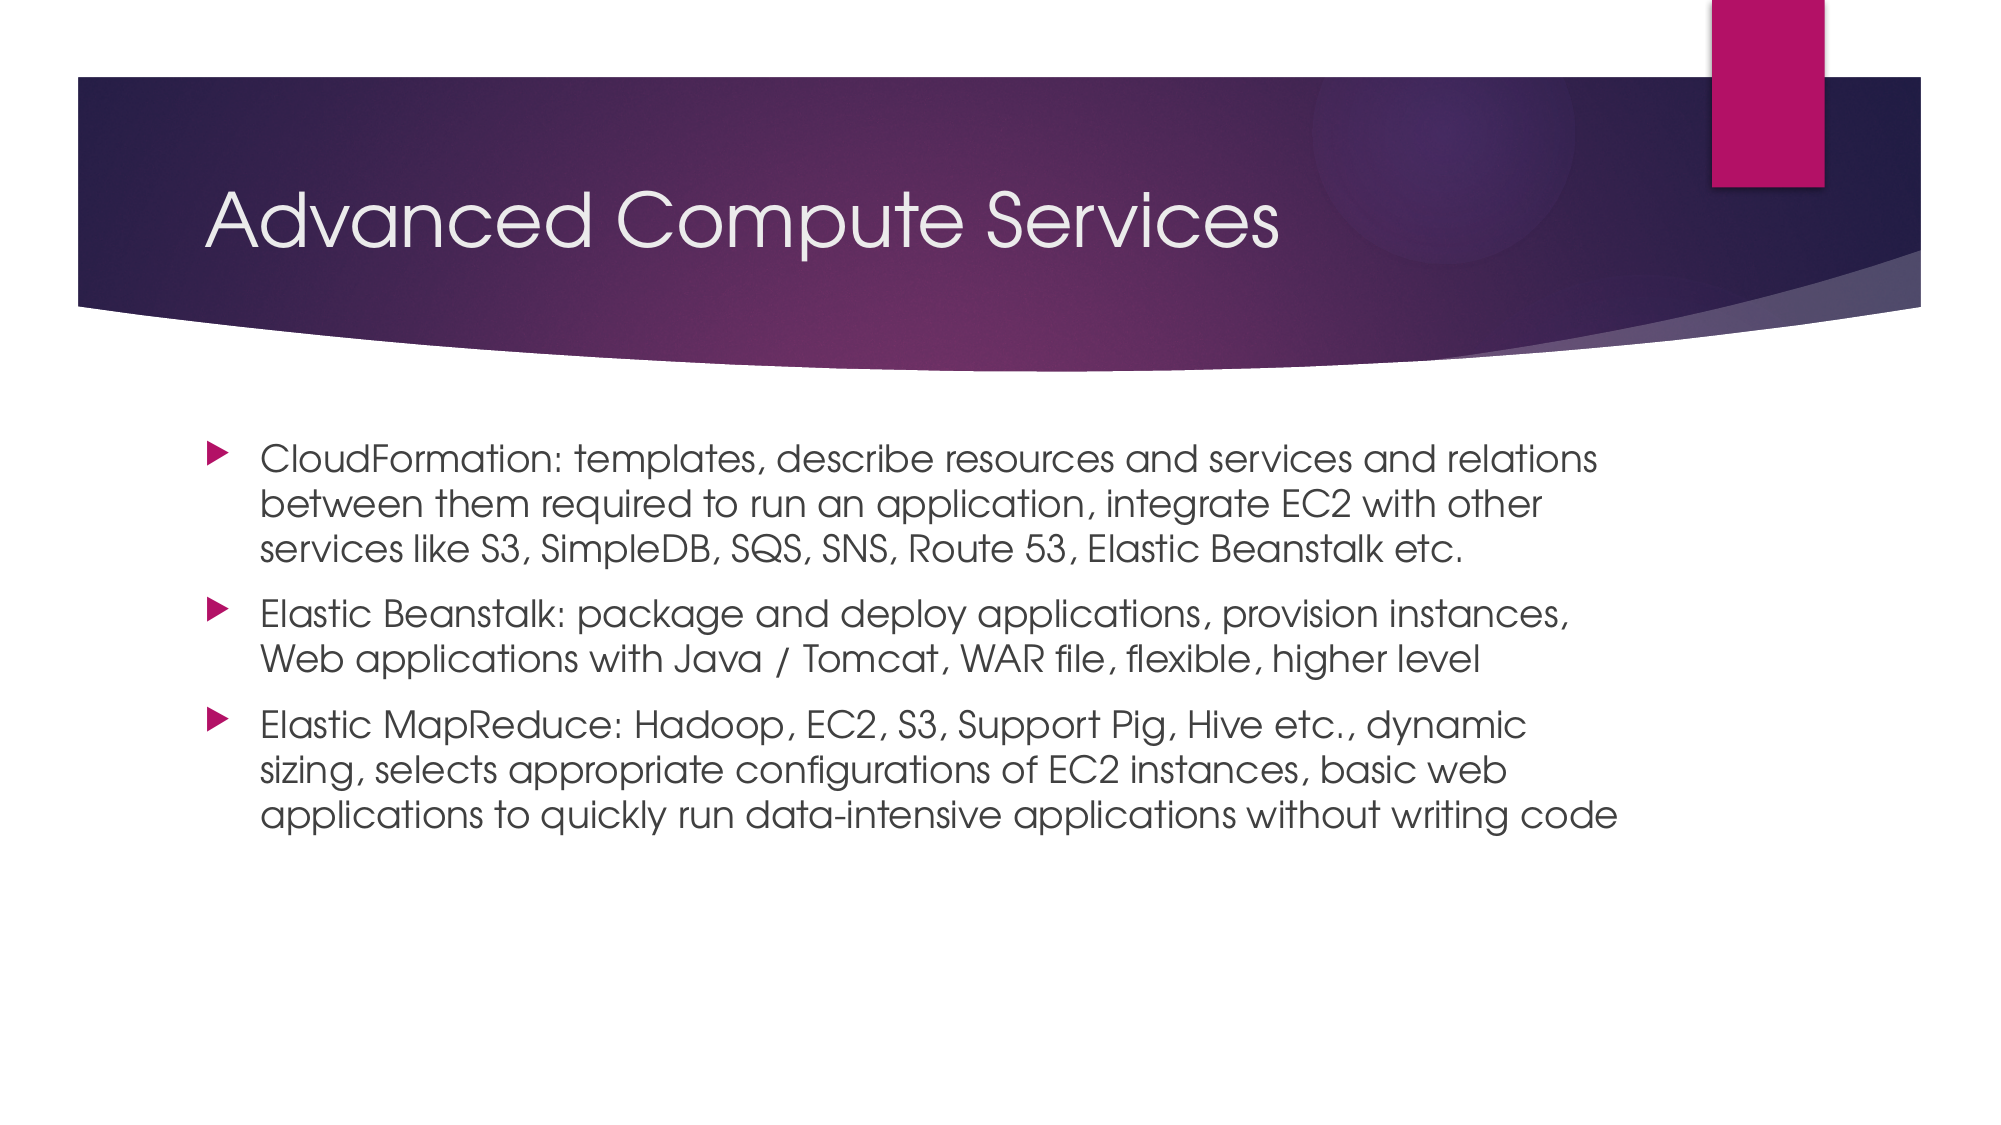

# Advanced Compute Services
CloudFormation: templates, describe resources and services and relations between them required to run an application, integrate EC2 with other services like S3, SimpleDB, SQS, SNS, Route 53, Elastic Beanstalk etc.
Elastic Beanstalk: package and deploy applications, provision instances, Web applications with Java / Tomcat, WAR file, flexible, higher level
Elastic MapReduce: Hadoop, EC2, S3, Support Pig, Hive etc., dynamic sizing, selects appropriate configurations of EC2 instances, basic web applications to quickly run data-intensive applications without writing code